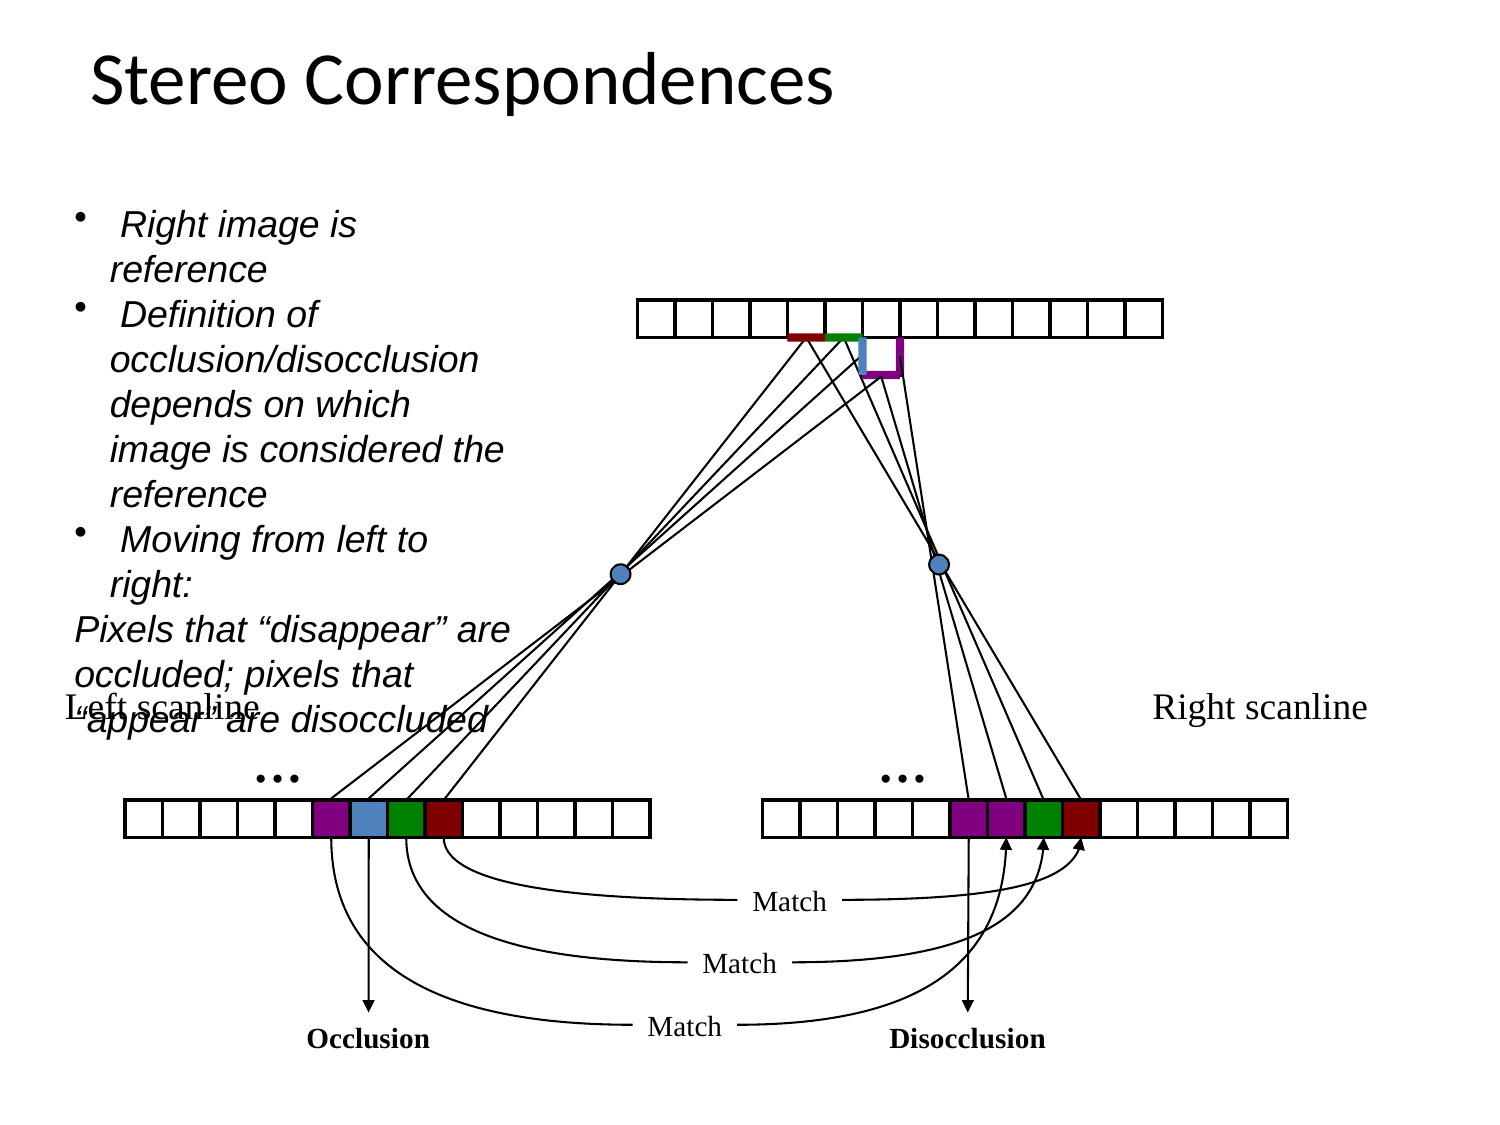

# Stereo Correspondences
 Right image is reference
 Definition of occlusion/disocclusion depends on which image is considered the reference
 Moving from left to right:
Pixels that “disappear” are occluded; pixels that “appear” are disoccluded

Left scanline
Right scanline
…
…

Occlusion
Match
Match
Match
Disocclusion